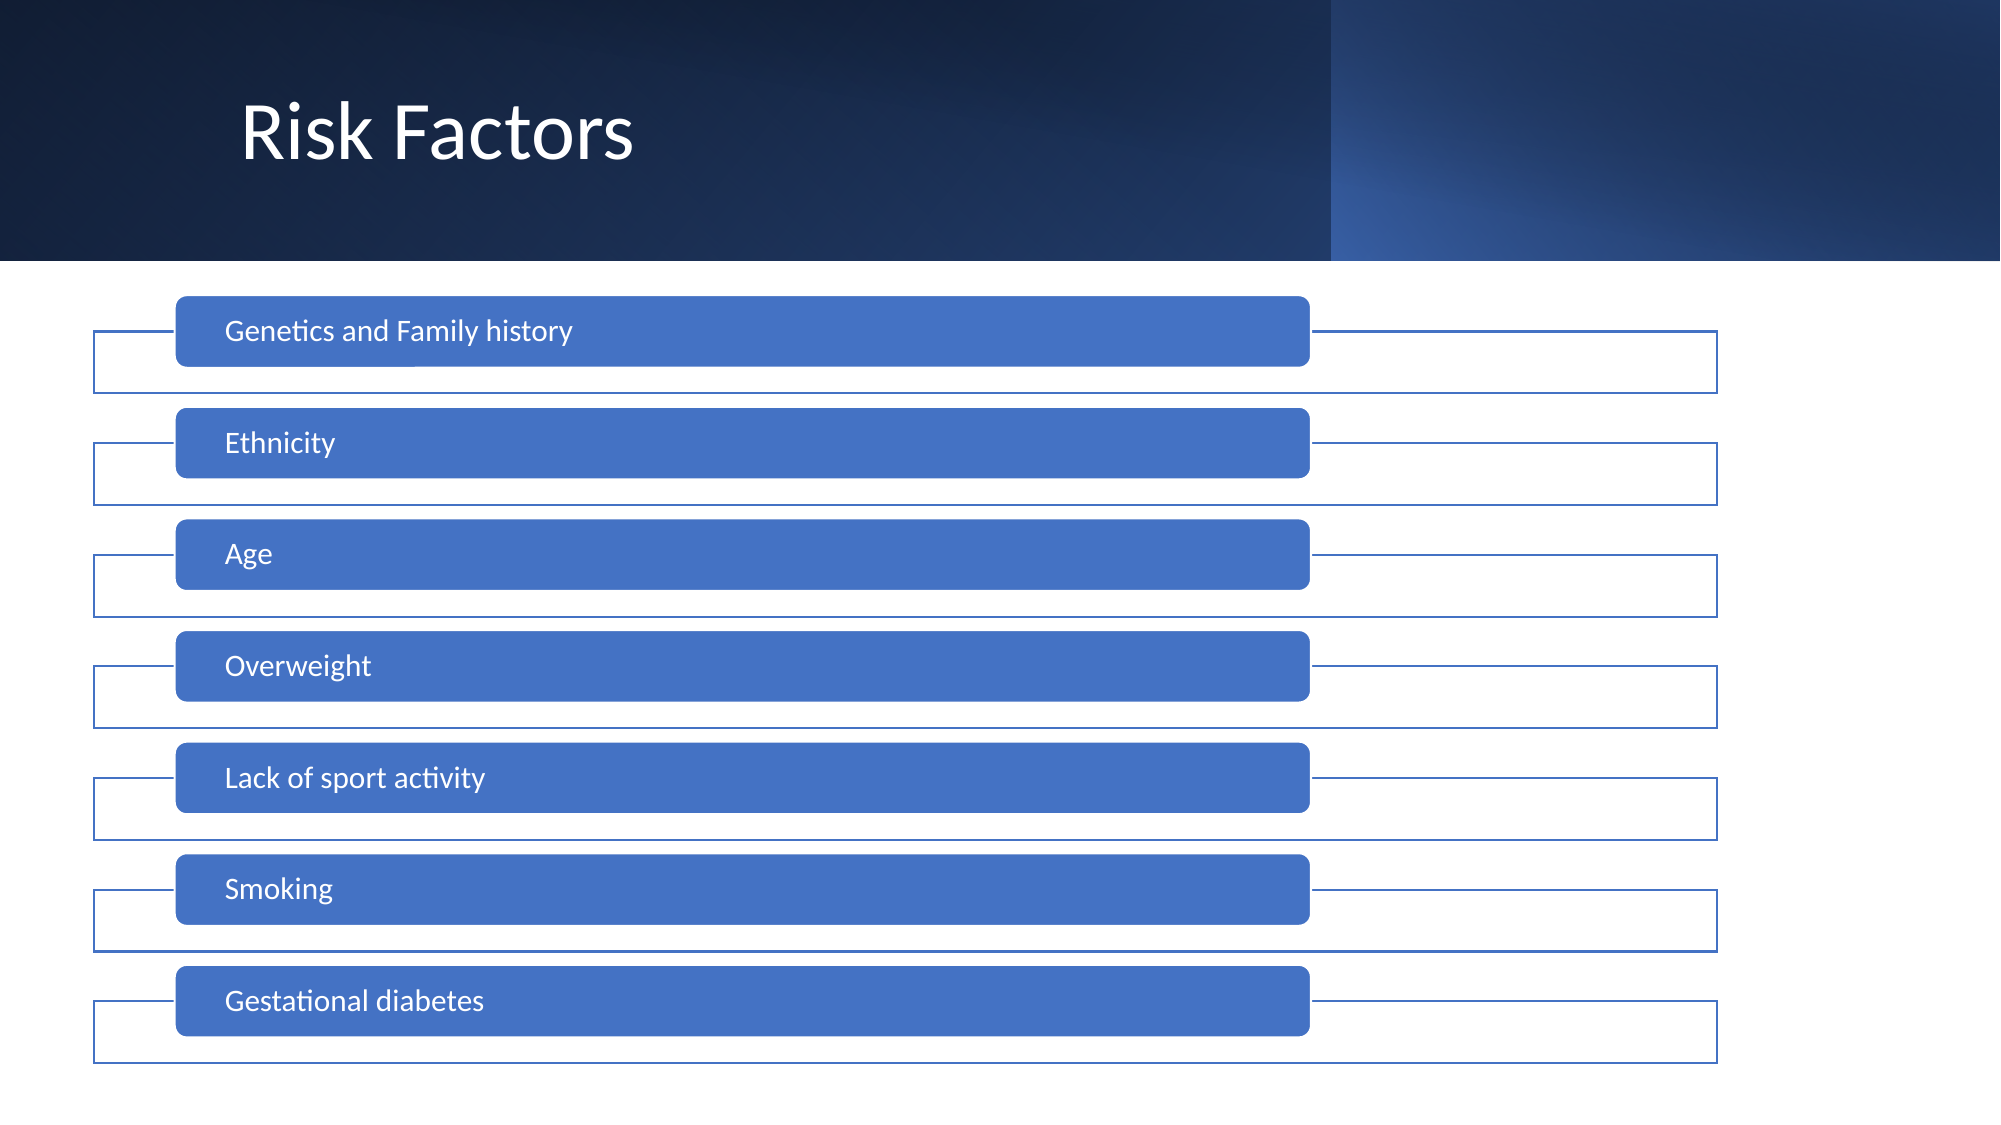

# Risk Factors
Genetics and Family history
Ethnicity
Age
Overweight
Lack of sport activity
Smoking
Gestational diabetes